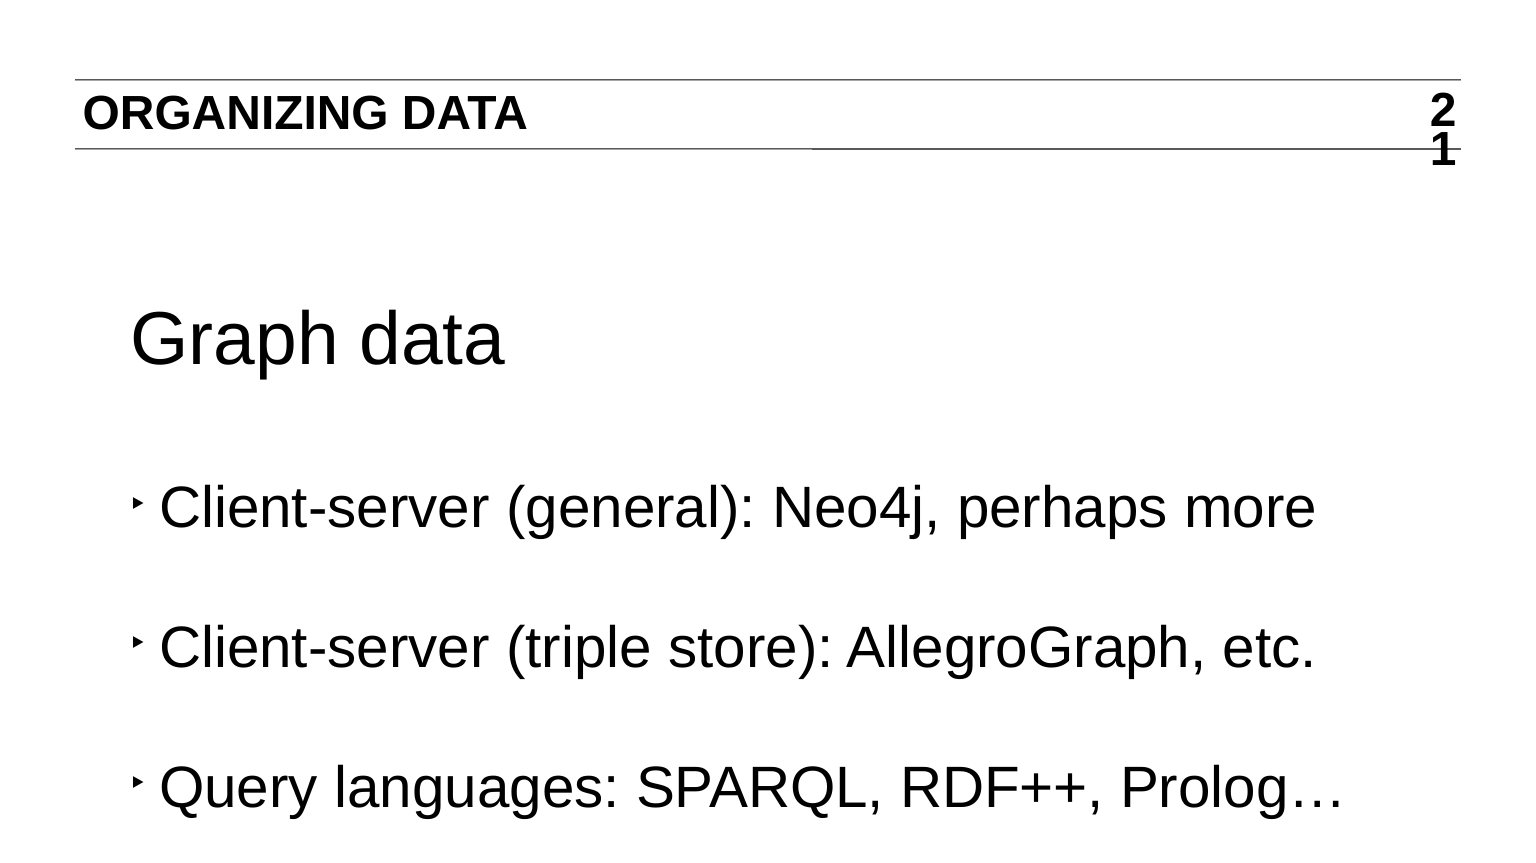

Organizing Data
21

Graph data

Client-server (general): Neo4j, perhaps more

Client-server (triple store): AllegroGraph, etc.

Query languages: SPARQL, RDF++, Prolog…